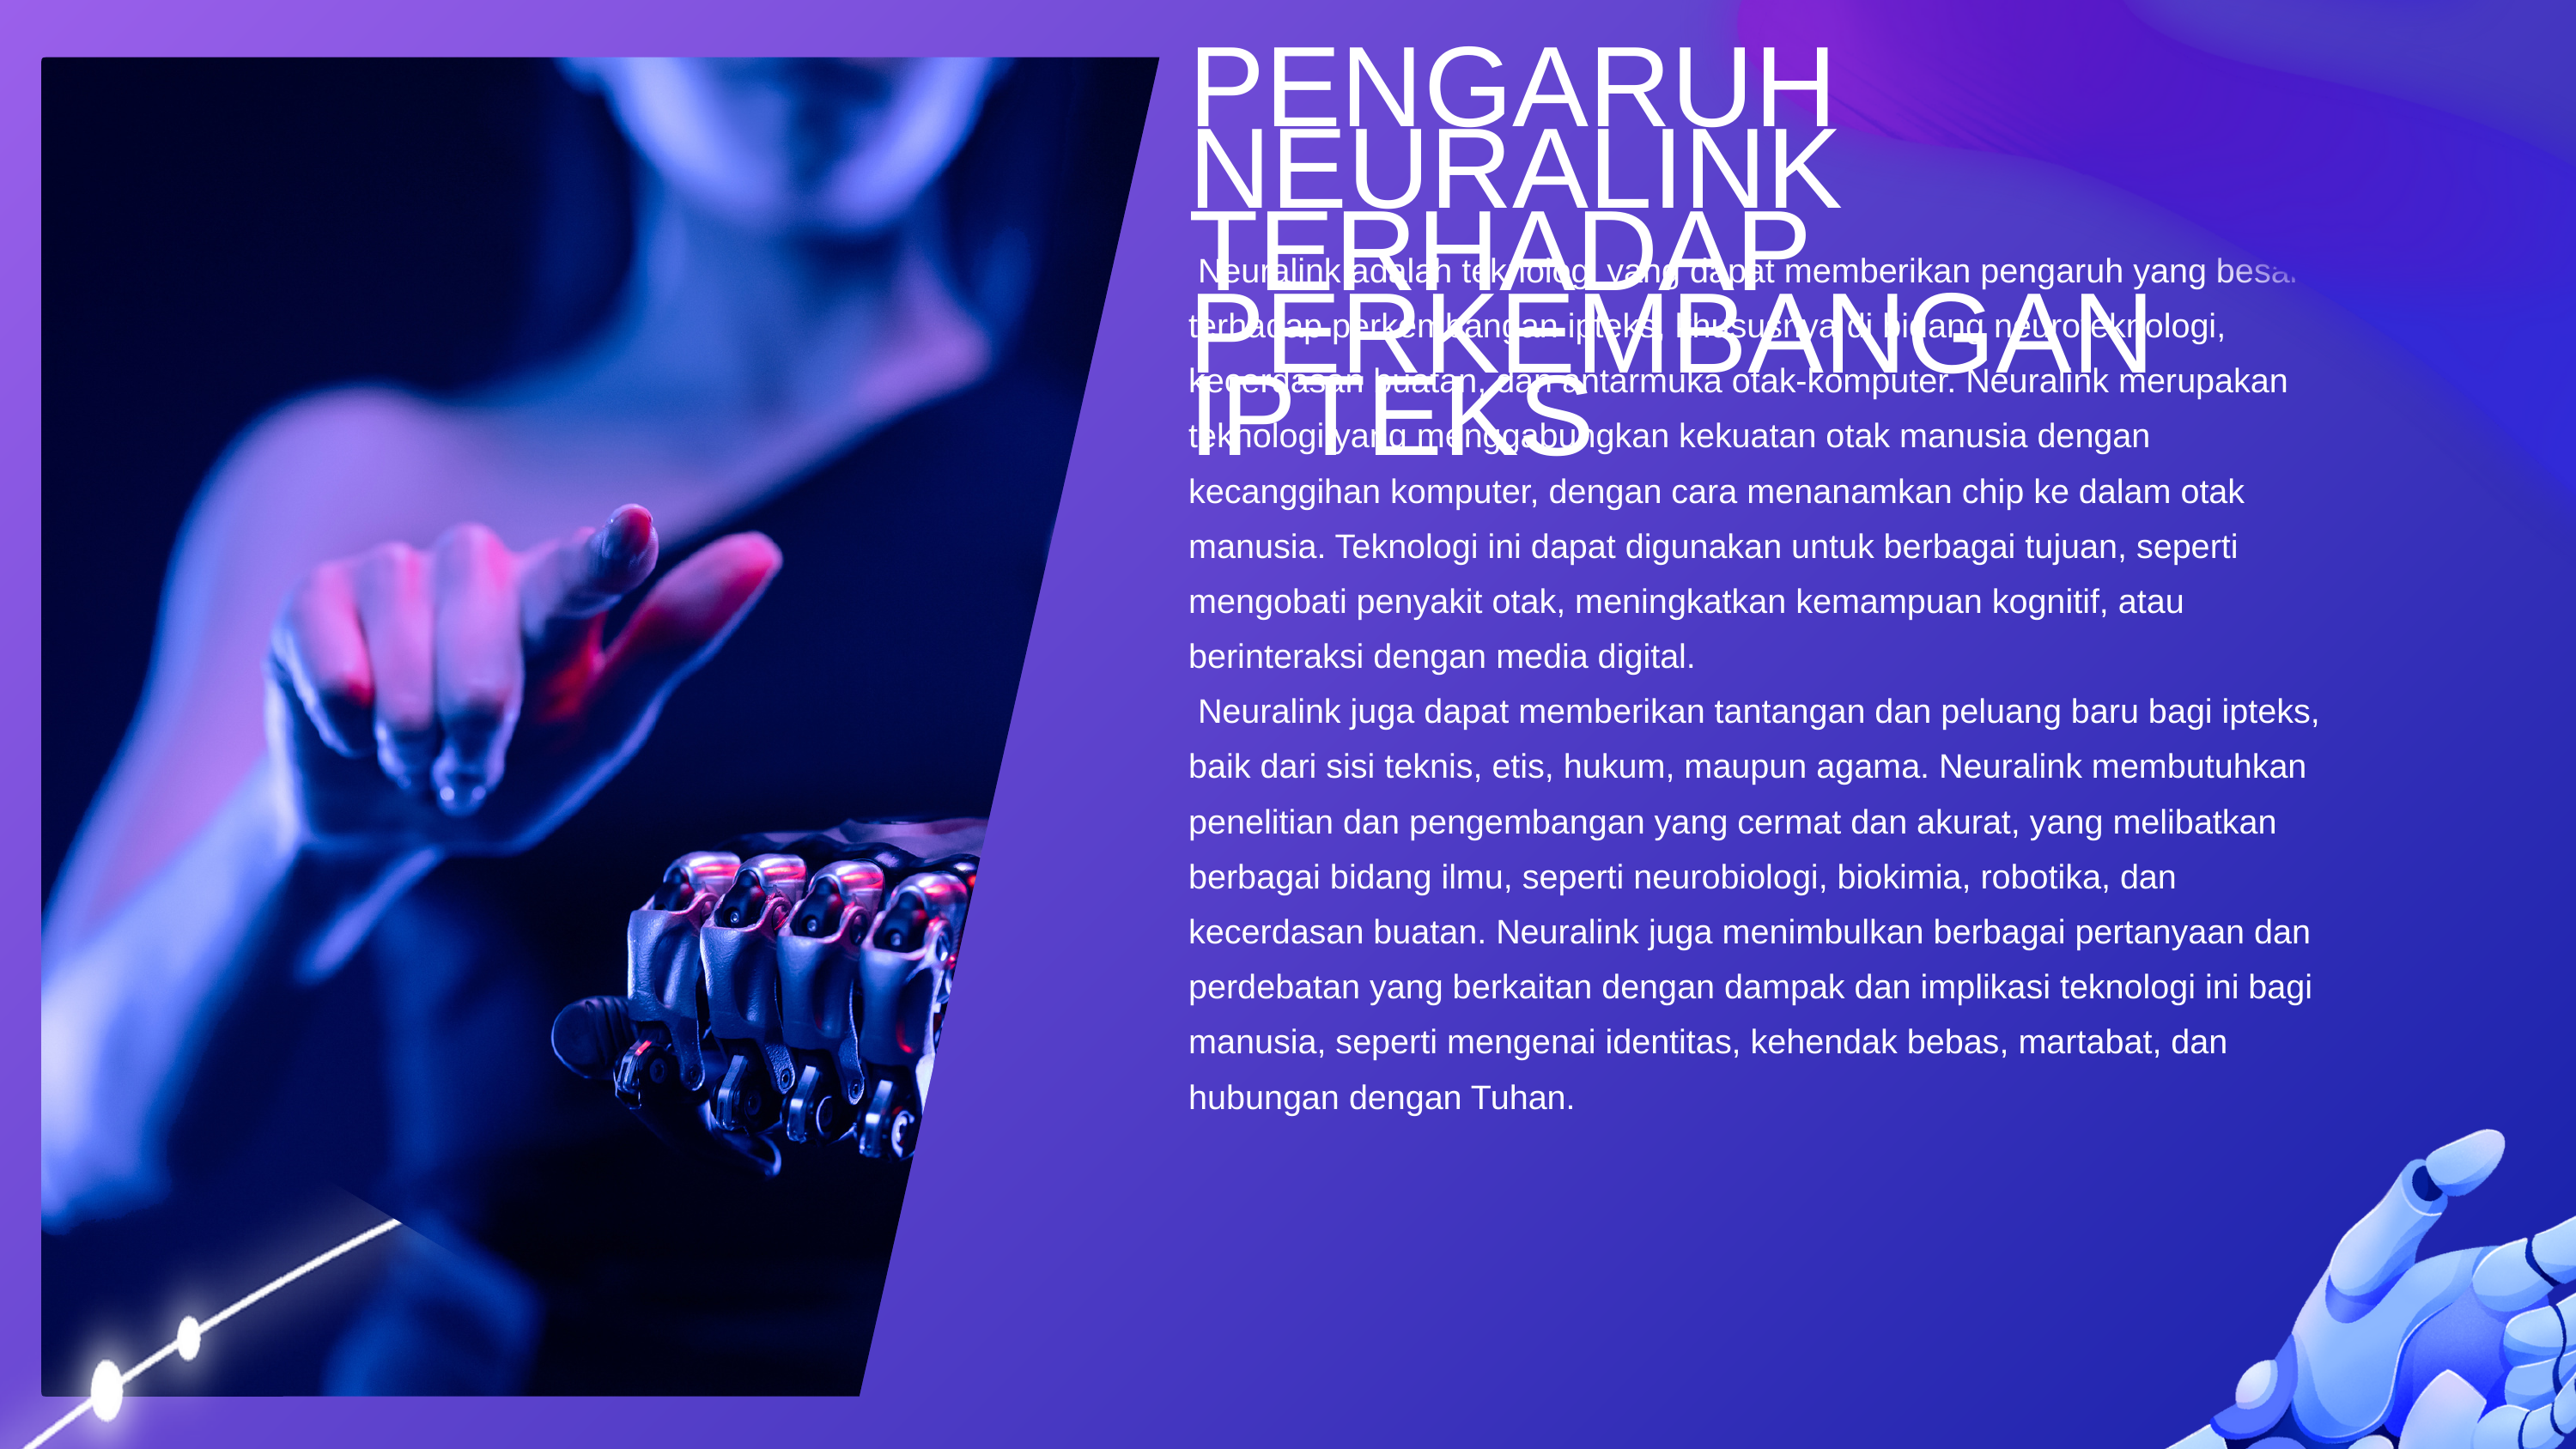

PENGARUH NEURALINK TERHADAP PERKEMBANGAN IPTEKS
 Neuralink adalah teknologi yang dapat memberikan pengaruh yang besar terhadap perkembangan ipteks, khususnya di bidang neuroteknologi, kecerdasan buatan, dan antarmuka otak-komputer. Neuralink merupakan teknologi yang menggabungkan kekuatan otak manusia dengan kecanggihan komputer, dengan cara menanamkan chip ke dalam otak manusia. Teknologi ini dapat digunakan untuk berbagai tujuan, seperti mengobati penyakit otak, meningkatkan kemampuan kognitif, atau berinteraksi dengan media digital.
 Neuralink juga dapat memberikan tantangan dan peluang baru bagi ipteks, baik dari sisi teknis, etis, hukum, maupun agama. Neuralink membutuhkan penelitian dan pengembangan yang cermat dan akurat, yang melibatkan berbagai bidang ilmu, seperti neurobiologi, biokimia, robotika, dan kecerdasan buatan. Neuralink juga menimbulkan berbagai pertanyaan dan perdebatan yang berkaitan dengan dampak dan implikasi teknologi ini bagi manusia, seperti mengenai identitas, kehendak bebas, martabat, dan hubungan dengan Tuhan.